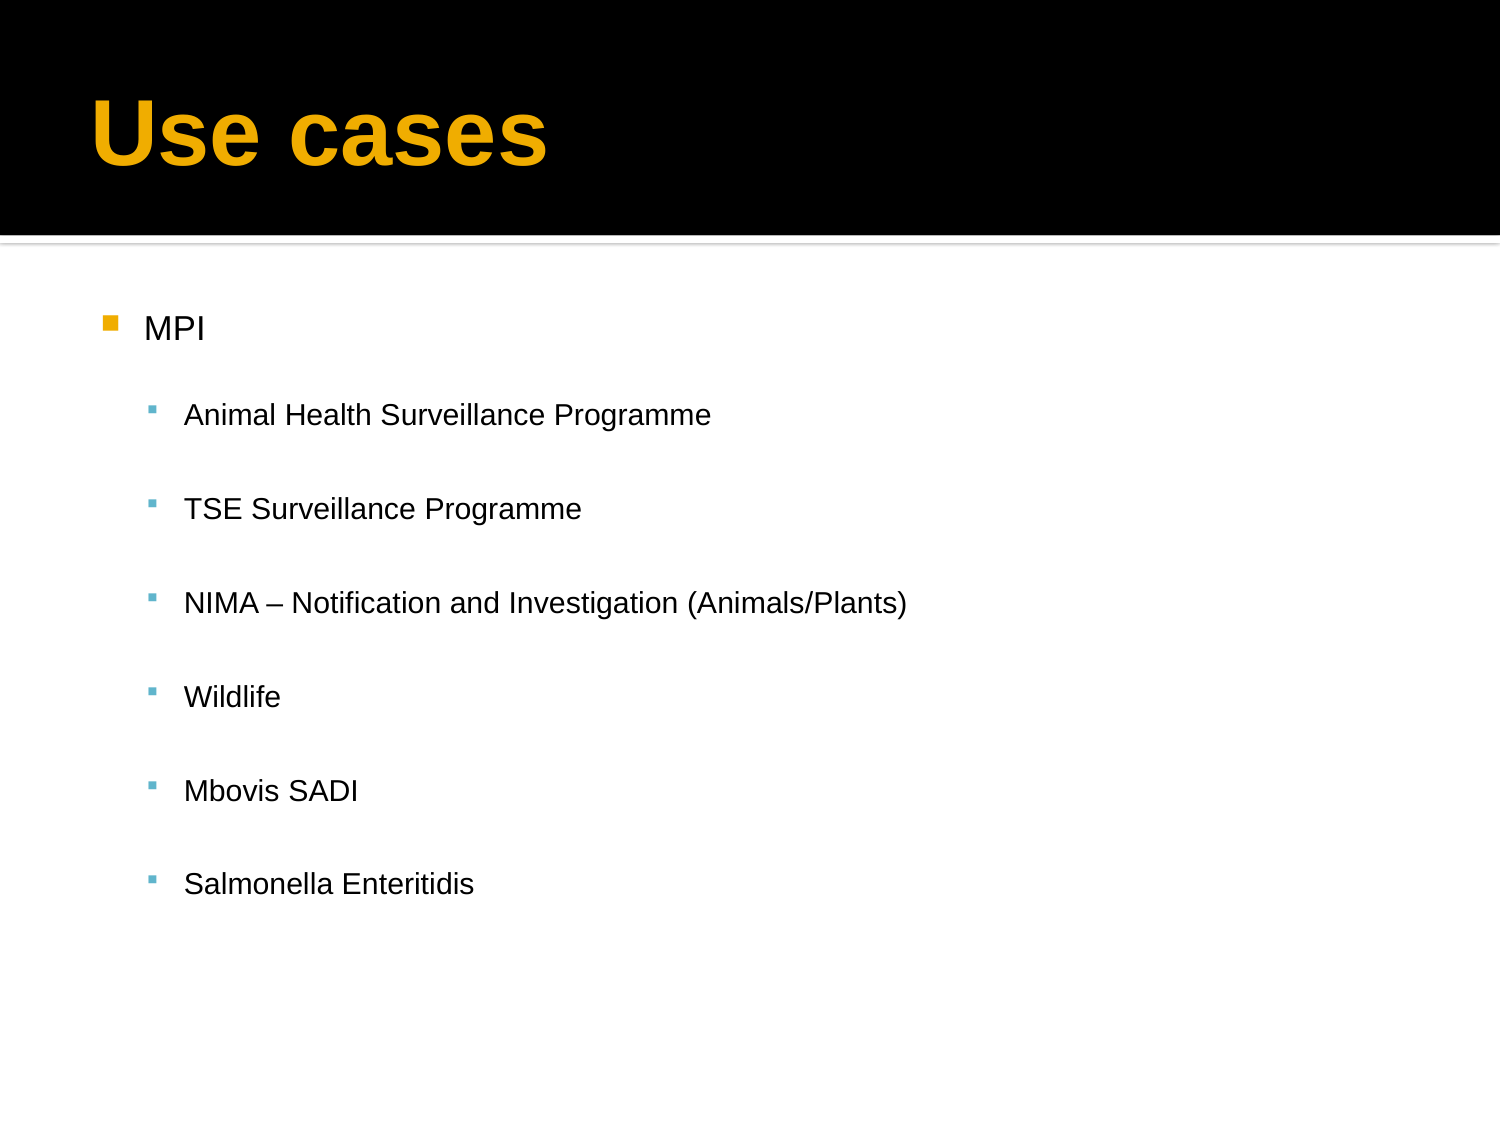

# Use cases
MPI

Animal Health Surveillance Programme

TSE Surveillance Programme

NIMA – Notification and Investigation (Animals/Plants)

Wildlife

Mbovis SADI

Salmonella Enteritidis